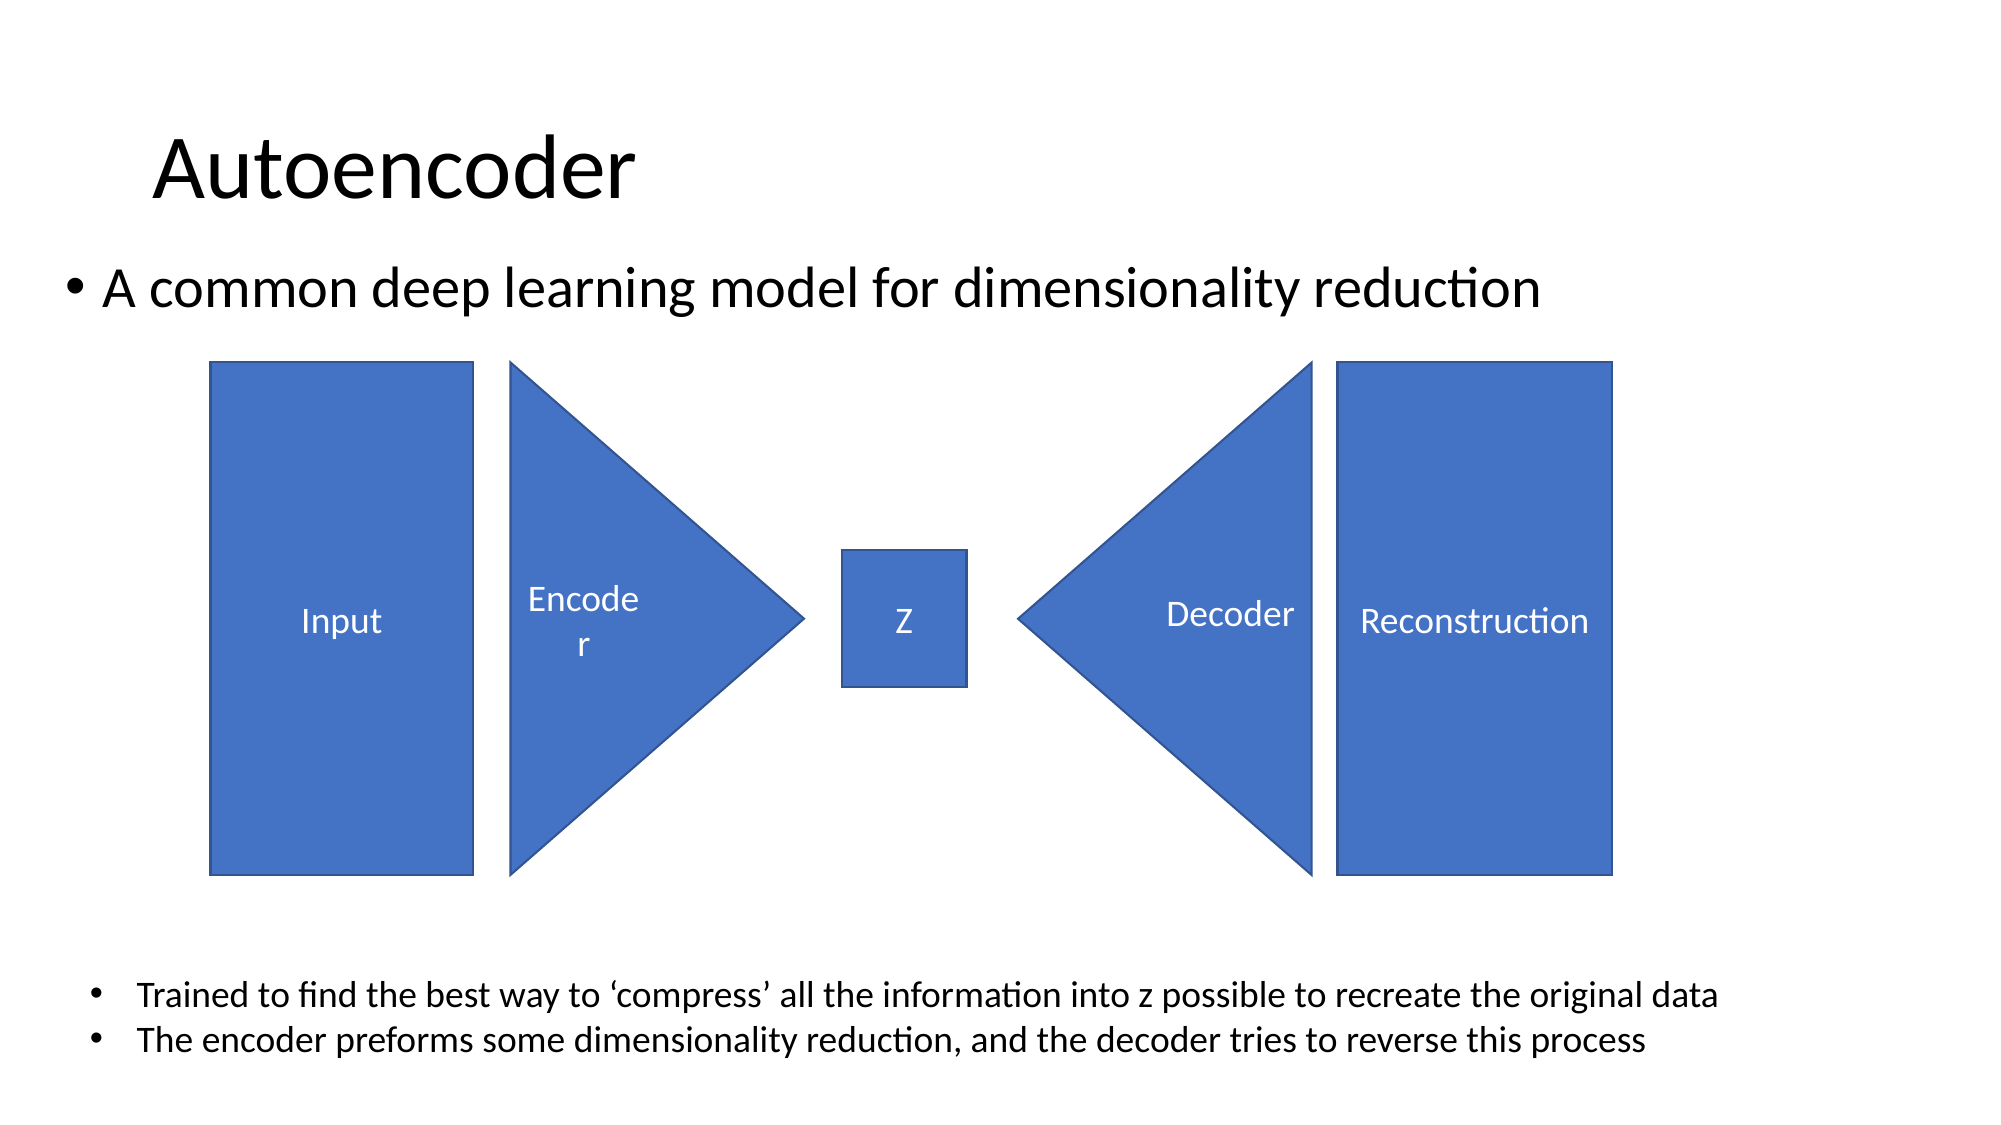

# Autoencoder
A common deep learning model for dimensionality reduction

Input
Reconstruction
Encoder
Decoder
Z
Trained to find the best way to ‘compress’ all the information into z possible to recreate the original data
The encoder preforms some dimensionality reduction, and the decoder tries to reverse this process